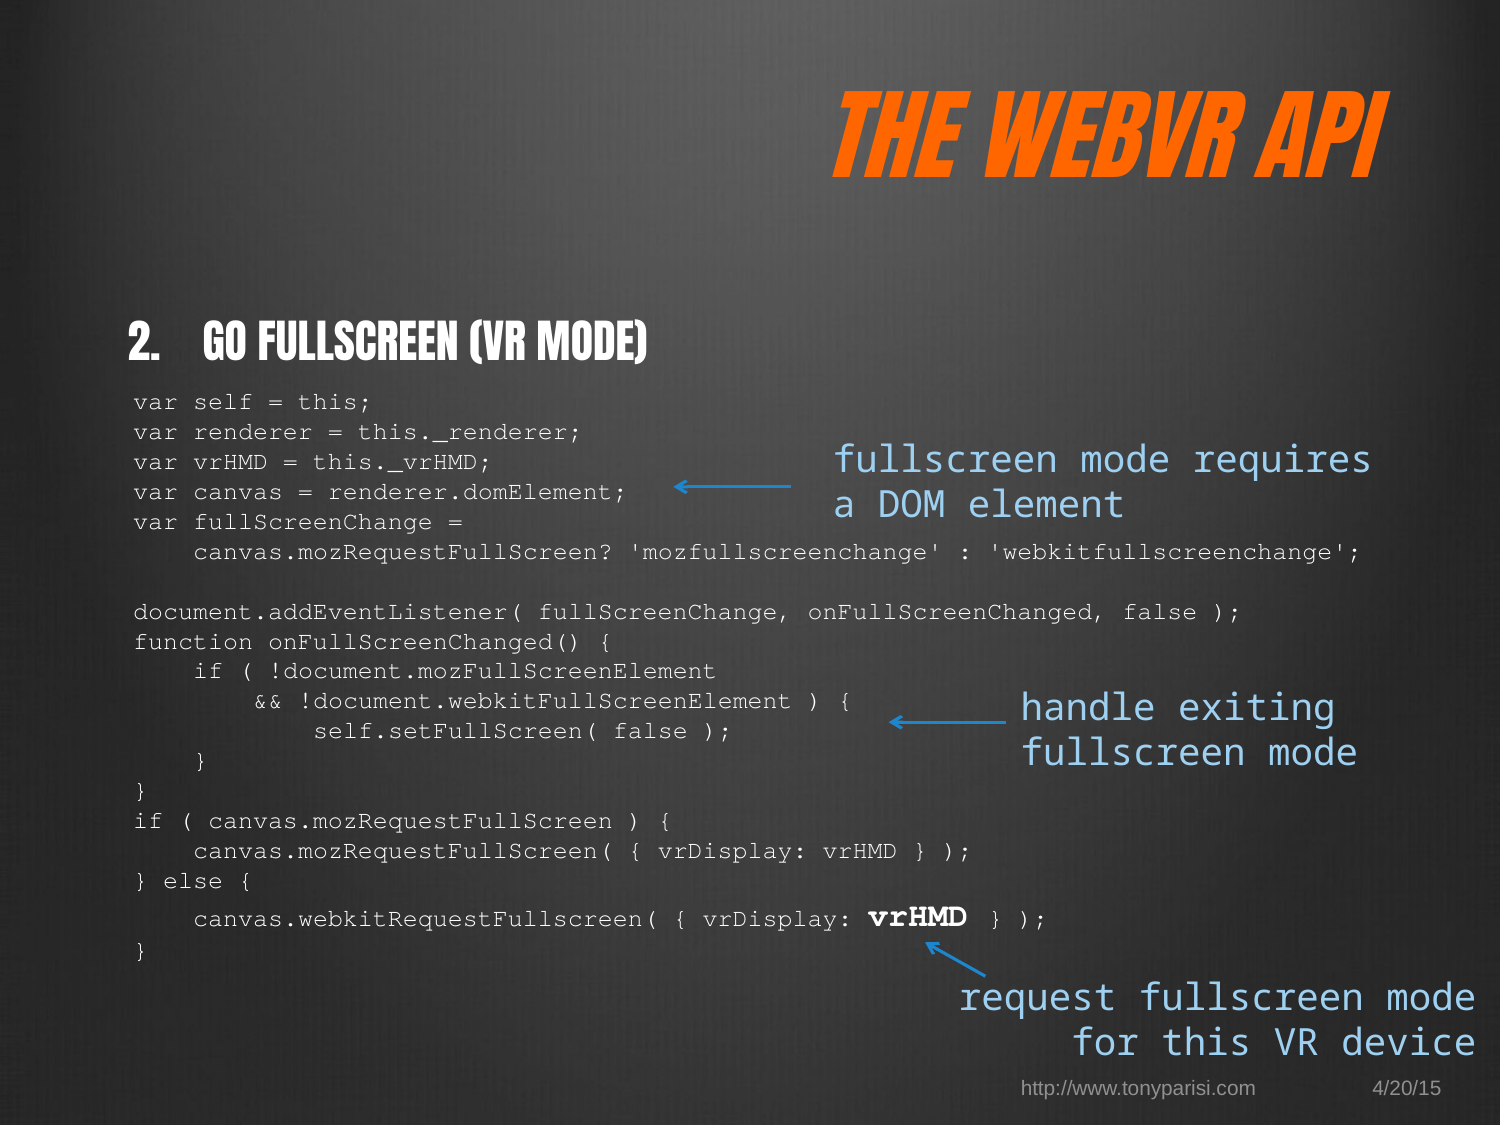

# The WebVR API
Go Fullscreen (VR Mode)

    var self = this;
    var renderer = this._renderer;
    var vrHMD = this._vrHMD;
    var canvas = renderer.domElement;
    var fullScreenChange =
        canvas.mozRequestFullScreen? 'mozfullscreenchange' : 'webkitfullscreenchange';

    document.addEventListener( fullScreenChange, onFullScreenChanged, false );
    function onFullScreenChanged() {
        if ( !document.mozFullScreenElement
            && !document.webkitFullScreenElement ) {
                self.setFullScreen( false );
        }
    }
    if ( canvas.mozRequestFullScreen ) {
        canvas.mozRequestFullScreen( { vrDisplay: vrHMD } );
    } else {
        canvas.webkitRequestFullscreen( { vrDisplay: vrHMD } );
    }
fullscreen mode requires a DOM element
handle exiting fullscreen mode
request fullscreen mode
for this VR device
http://www.tonyparisi.com
4/20/15